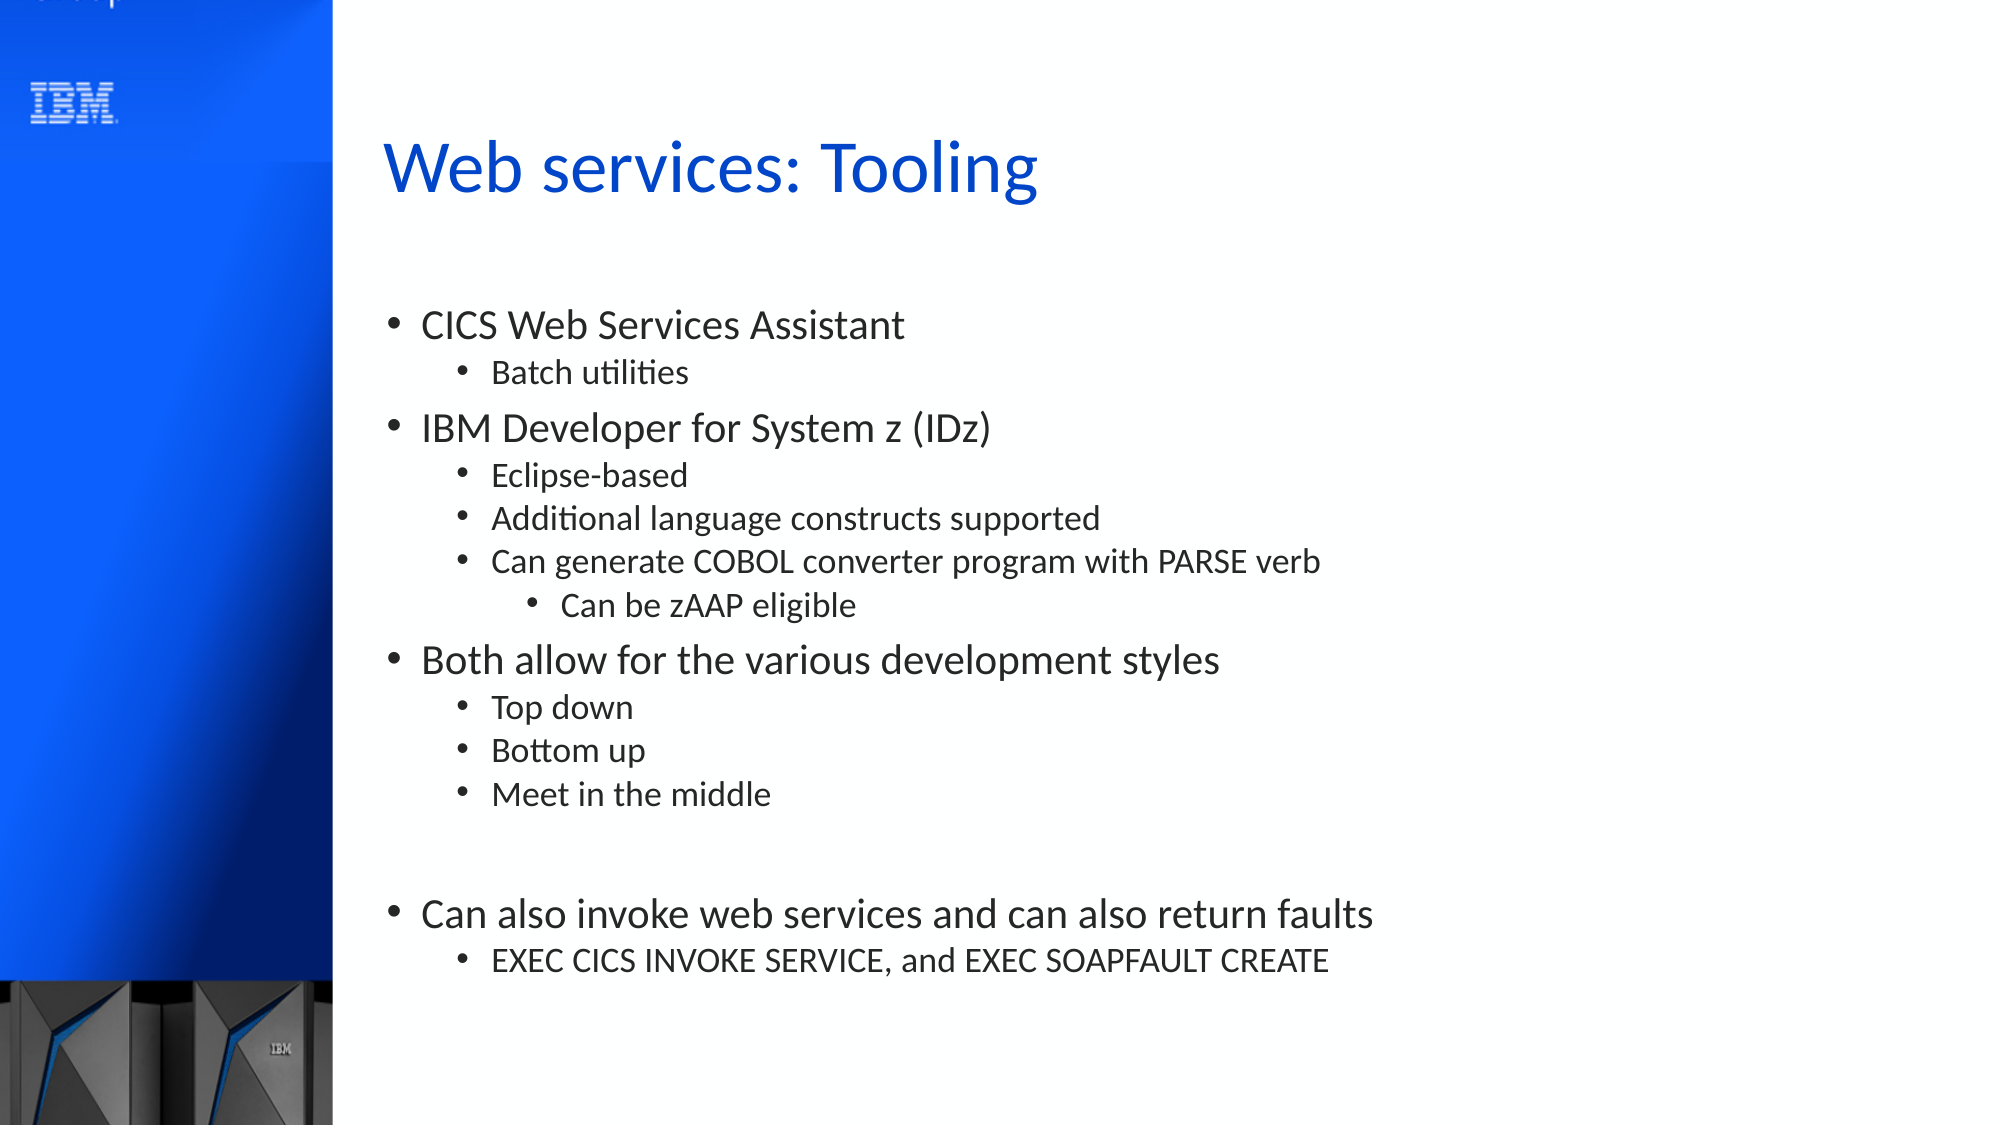

# Web services: Tooling
CICS Web Services Assistant
Batch utilities
IBM Developer for System z (IDz)
Eclipse-based
Additional language constructs supported
Can generate COBOL converter program with PARSE verb
Can be zAAP eligible
Both allow for the various development styles
Top down
Bottom up
Meet in the middle

Can also invoke web services and can also return faults
EXEC CICS INVOKE SERVICE, and EXEC SOAPFAULT CREATE

50